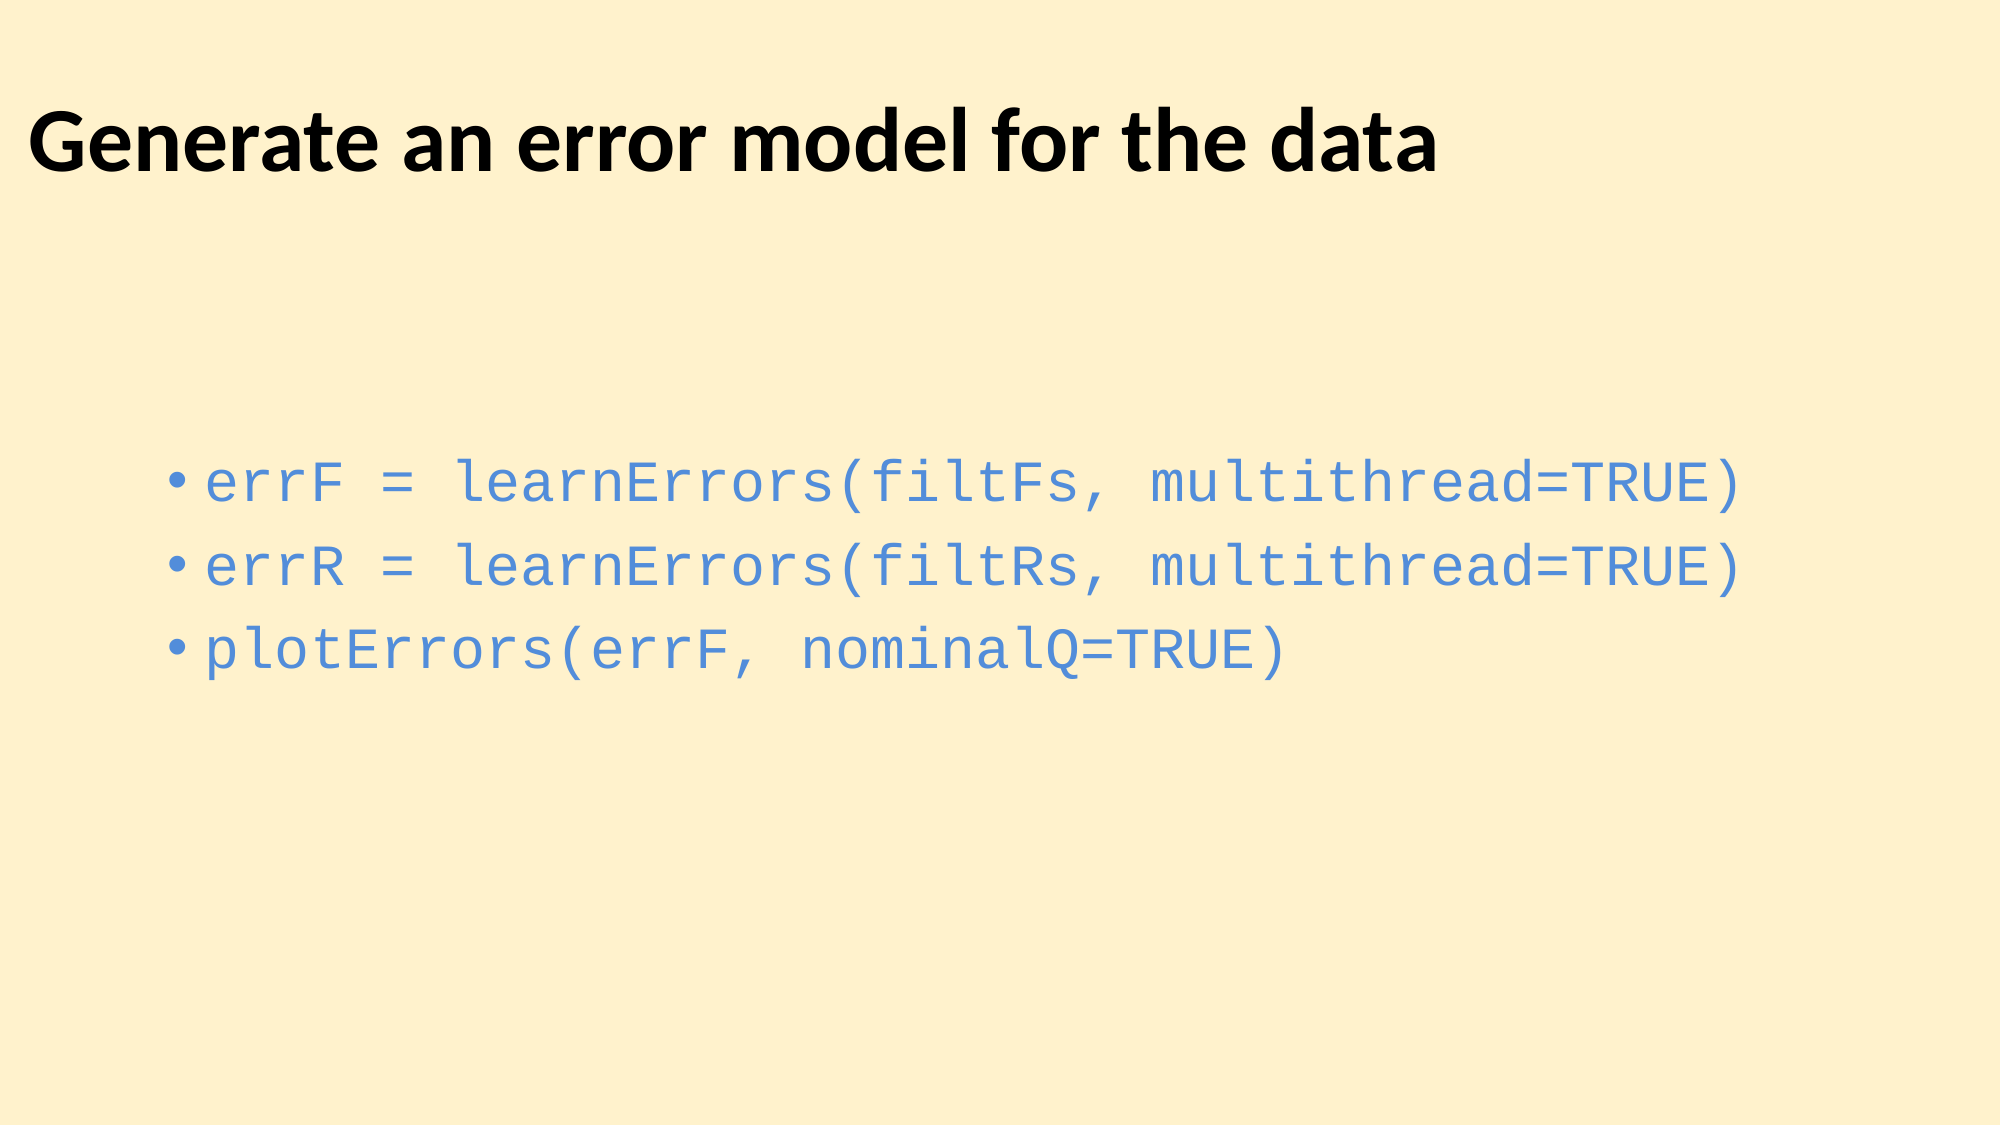

# Generate an error model for the data
errF = learnErrors(filtFs, multithread=TRUE)
errR = learnErrors(filtRs, multithread=TRUE)
plotErrors(errF, nominalQ=TRUE)